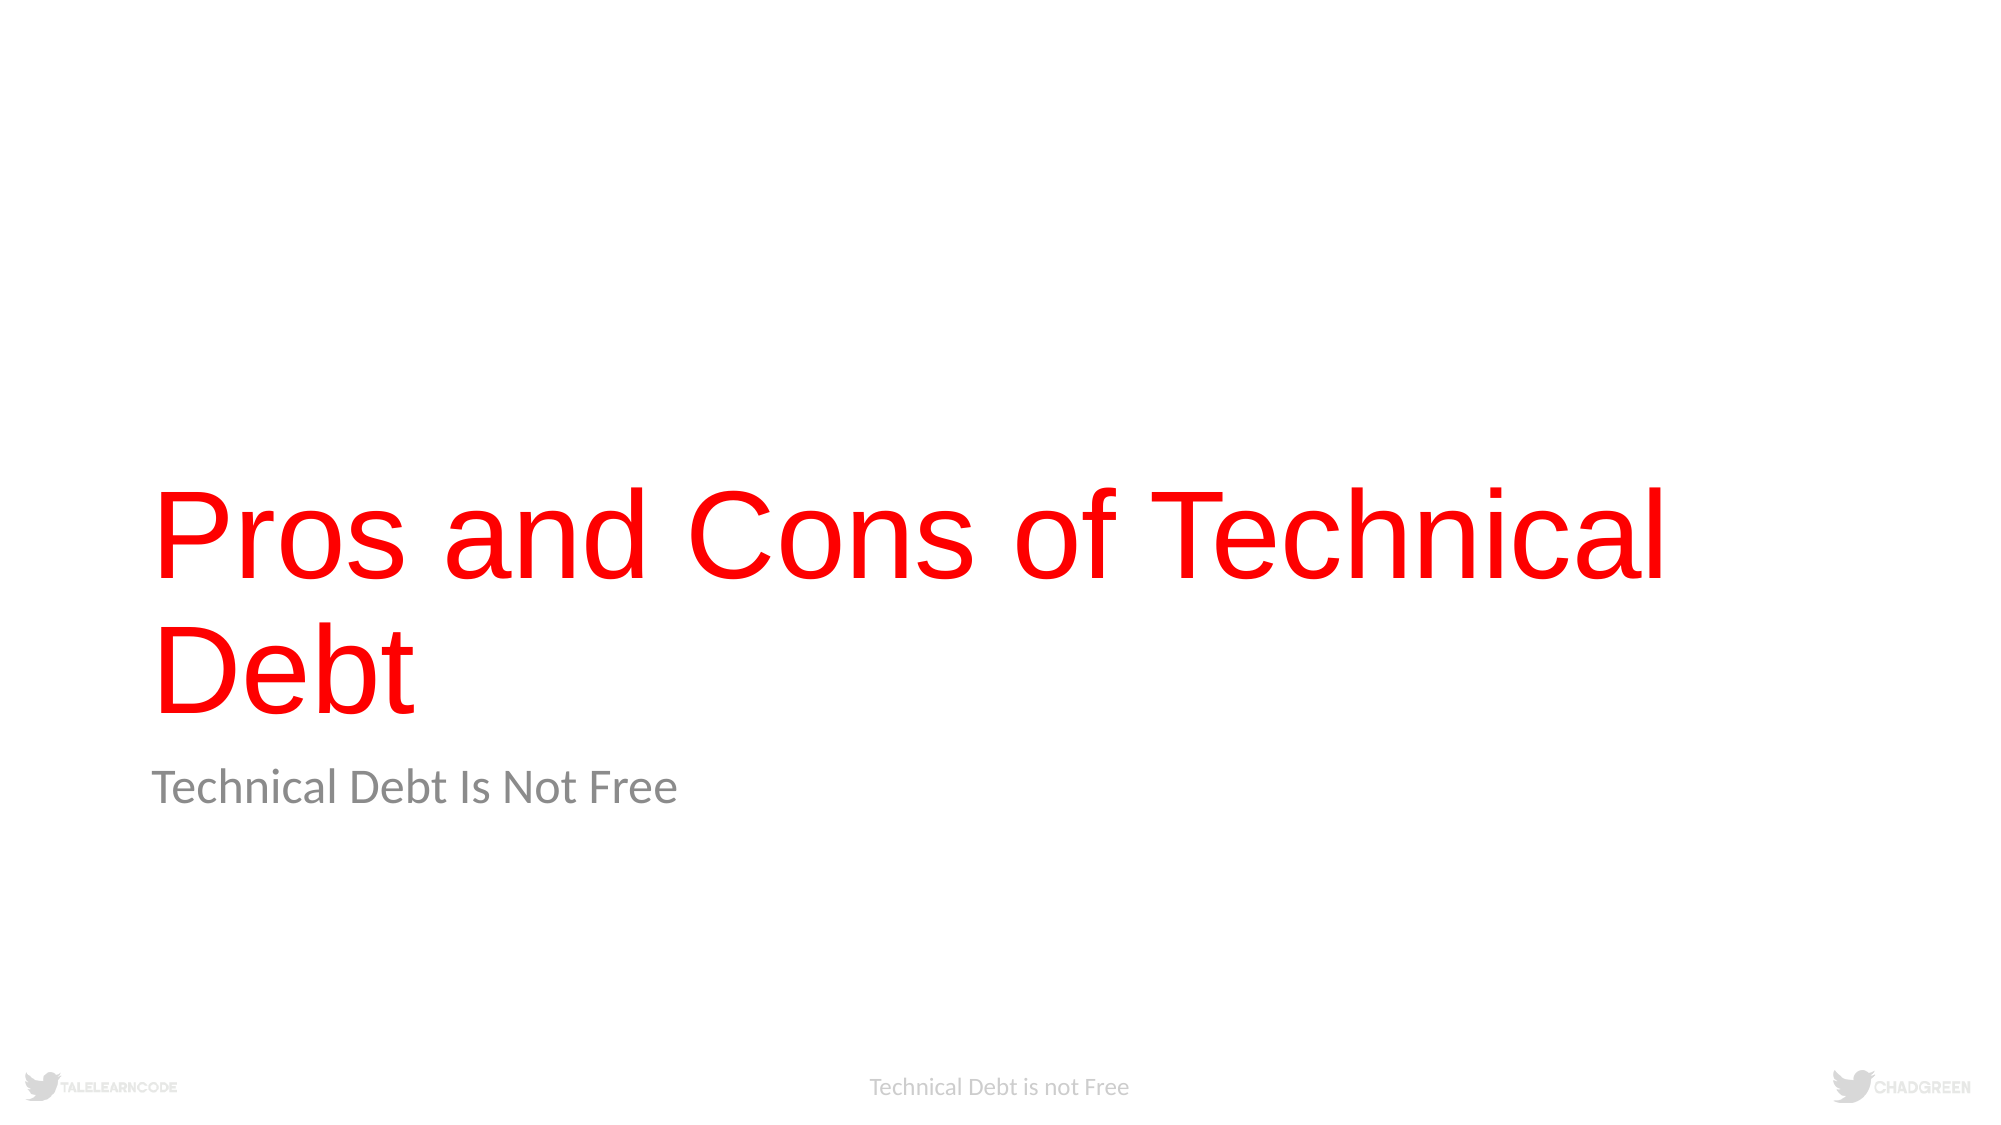

# Pros and Cons of Technical Debt
Technical Debt Is Not Free